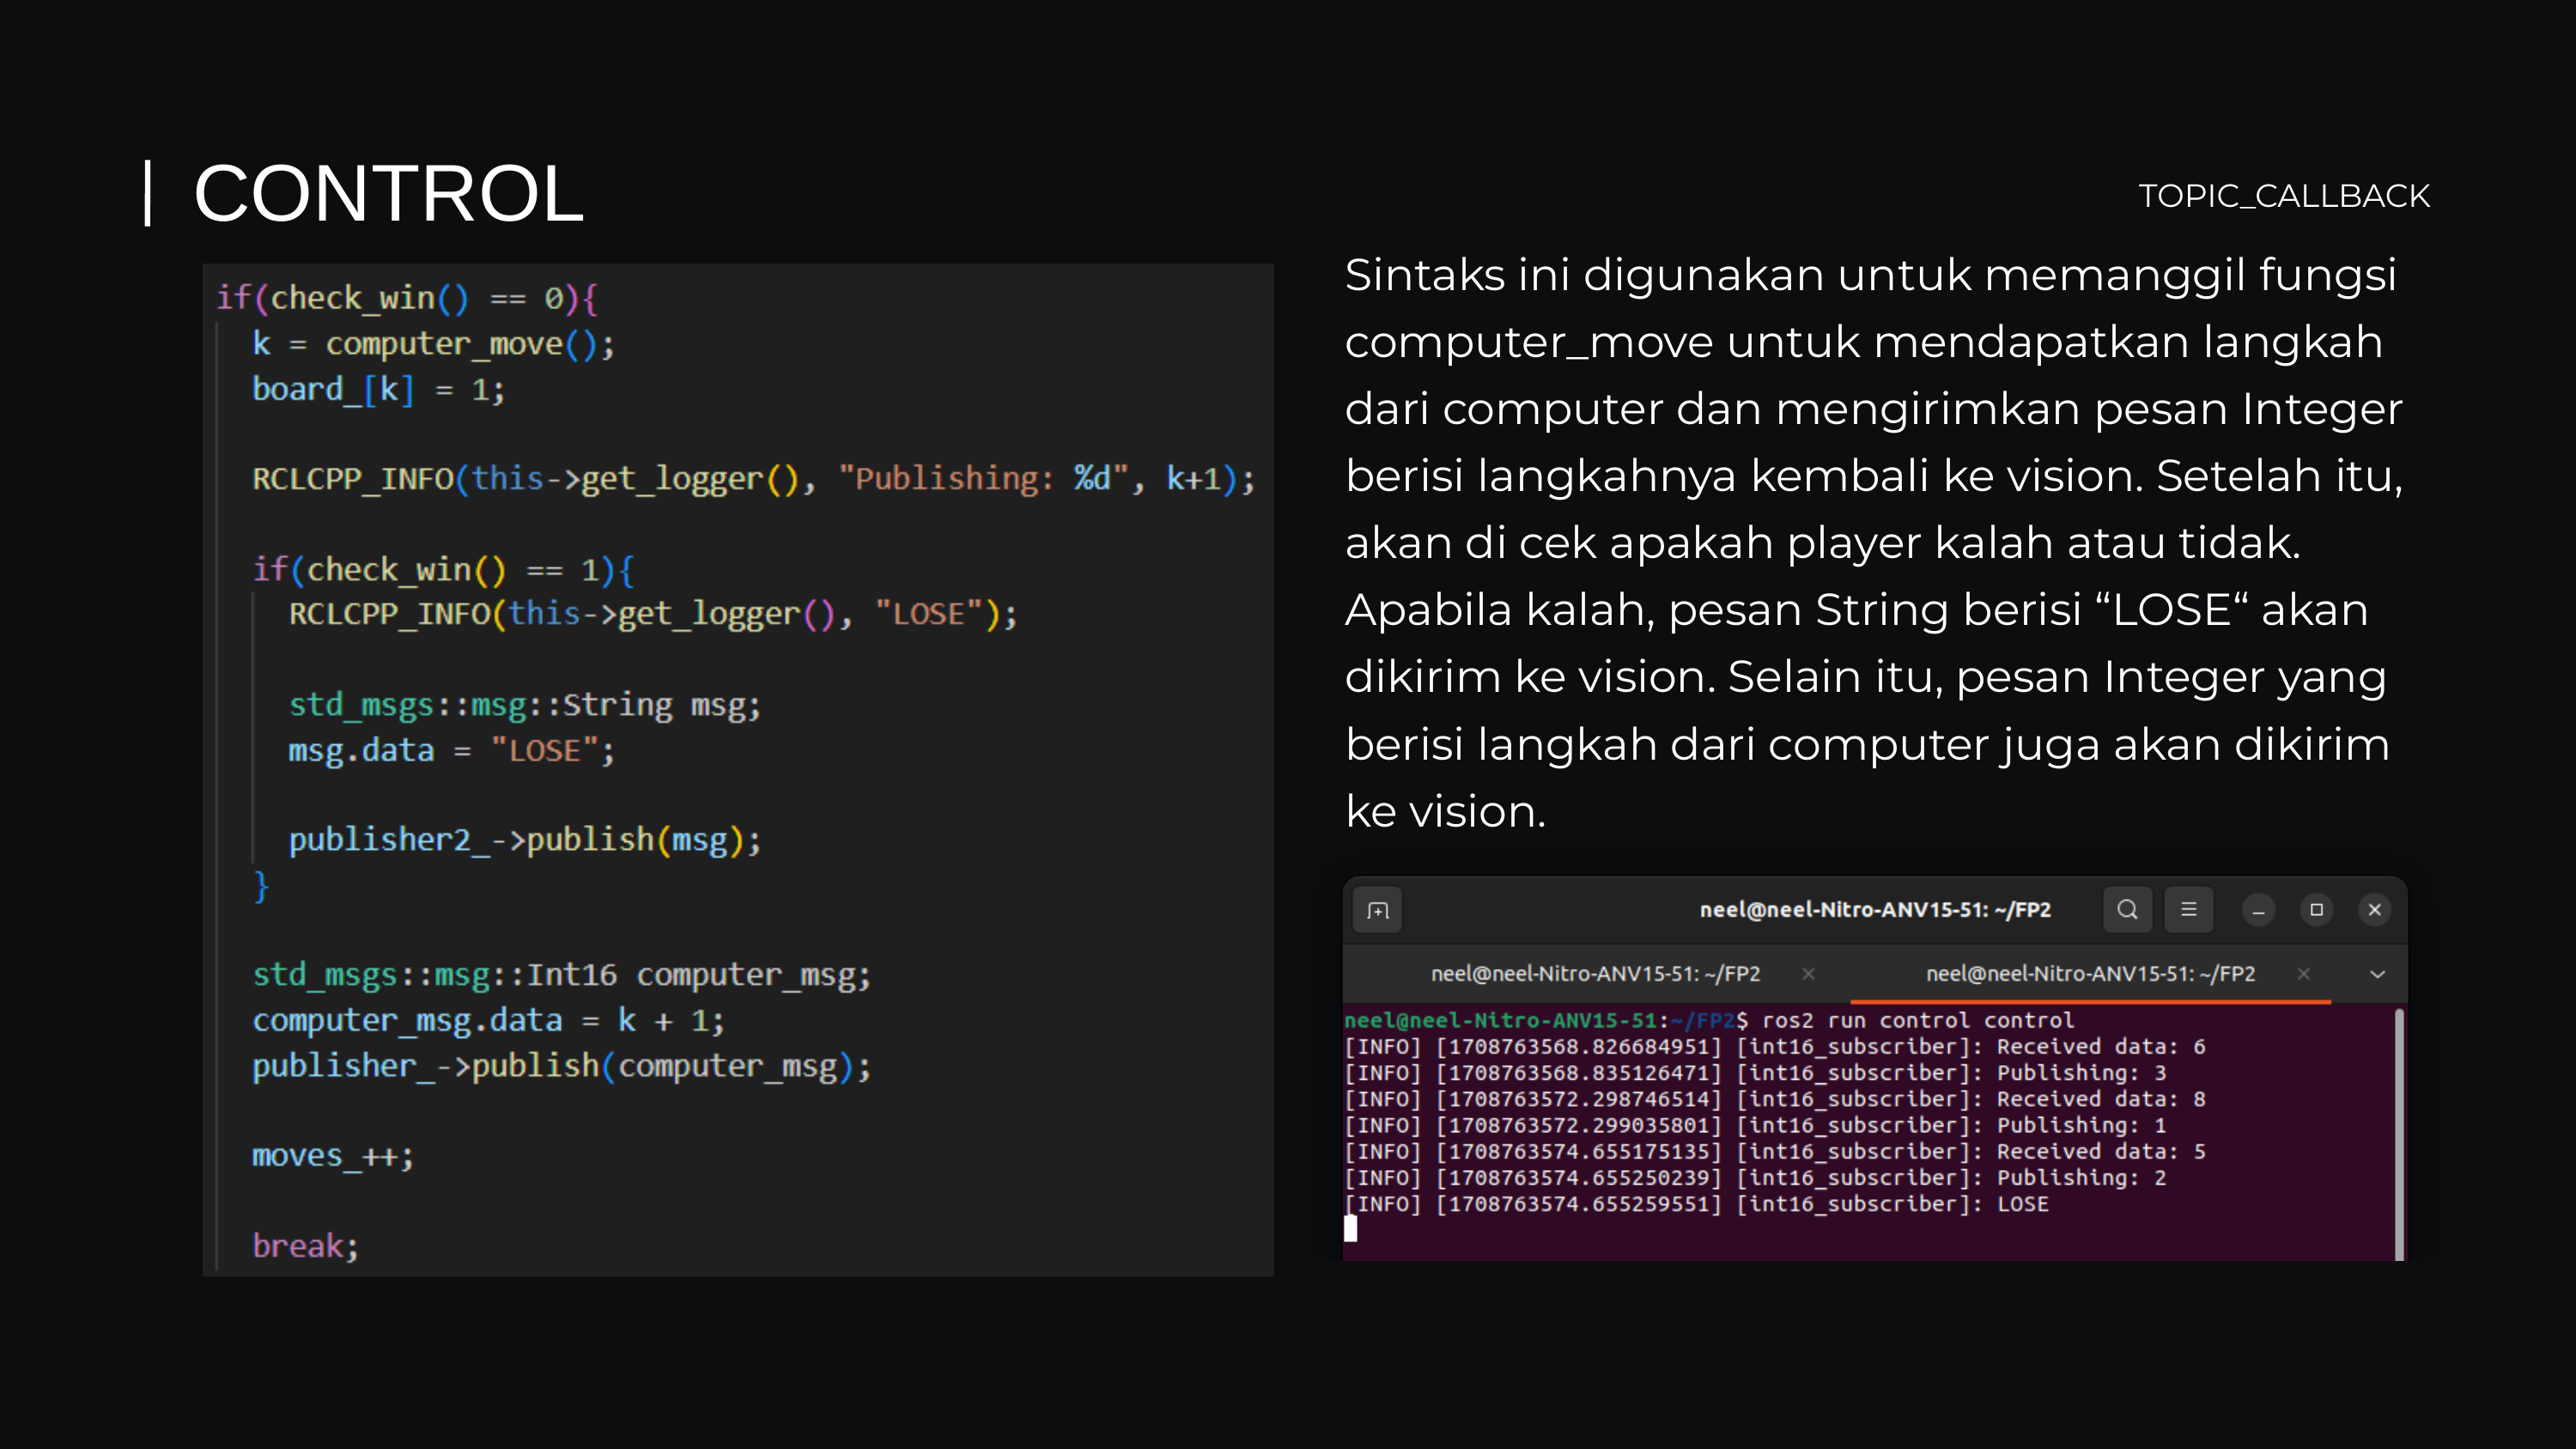

CONTROL

TOPIC_CALLBACK
Sintaks ini digunakan untuk memanggil fungsi computer_move untuk mendapatkan langkah dari computer dan mengirimkan pesan Integer berisi langkahnya kembali ke vision. Setelah itu,  akan di cek apakah player kalah atau tidak. Apabila kalah, pesan String berisi “LOSE“ akan dikirim ke vision. Selain itu, pesan Integer yang berisi langkah dari computer juga akan dikirim ke vision.